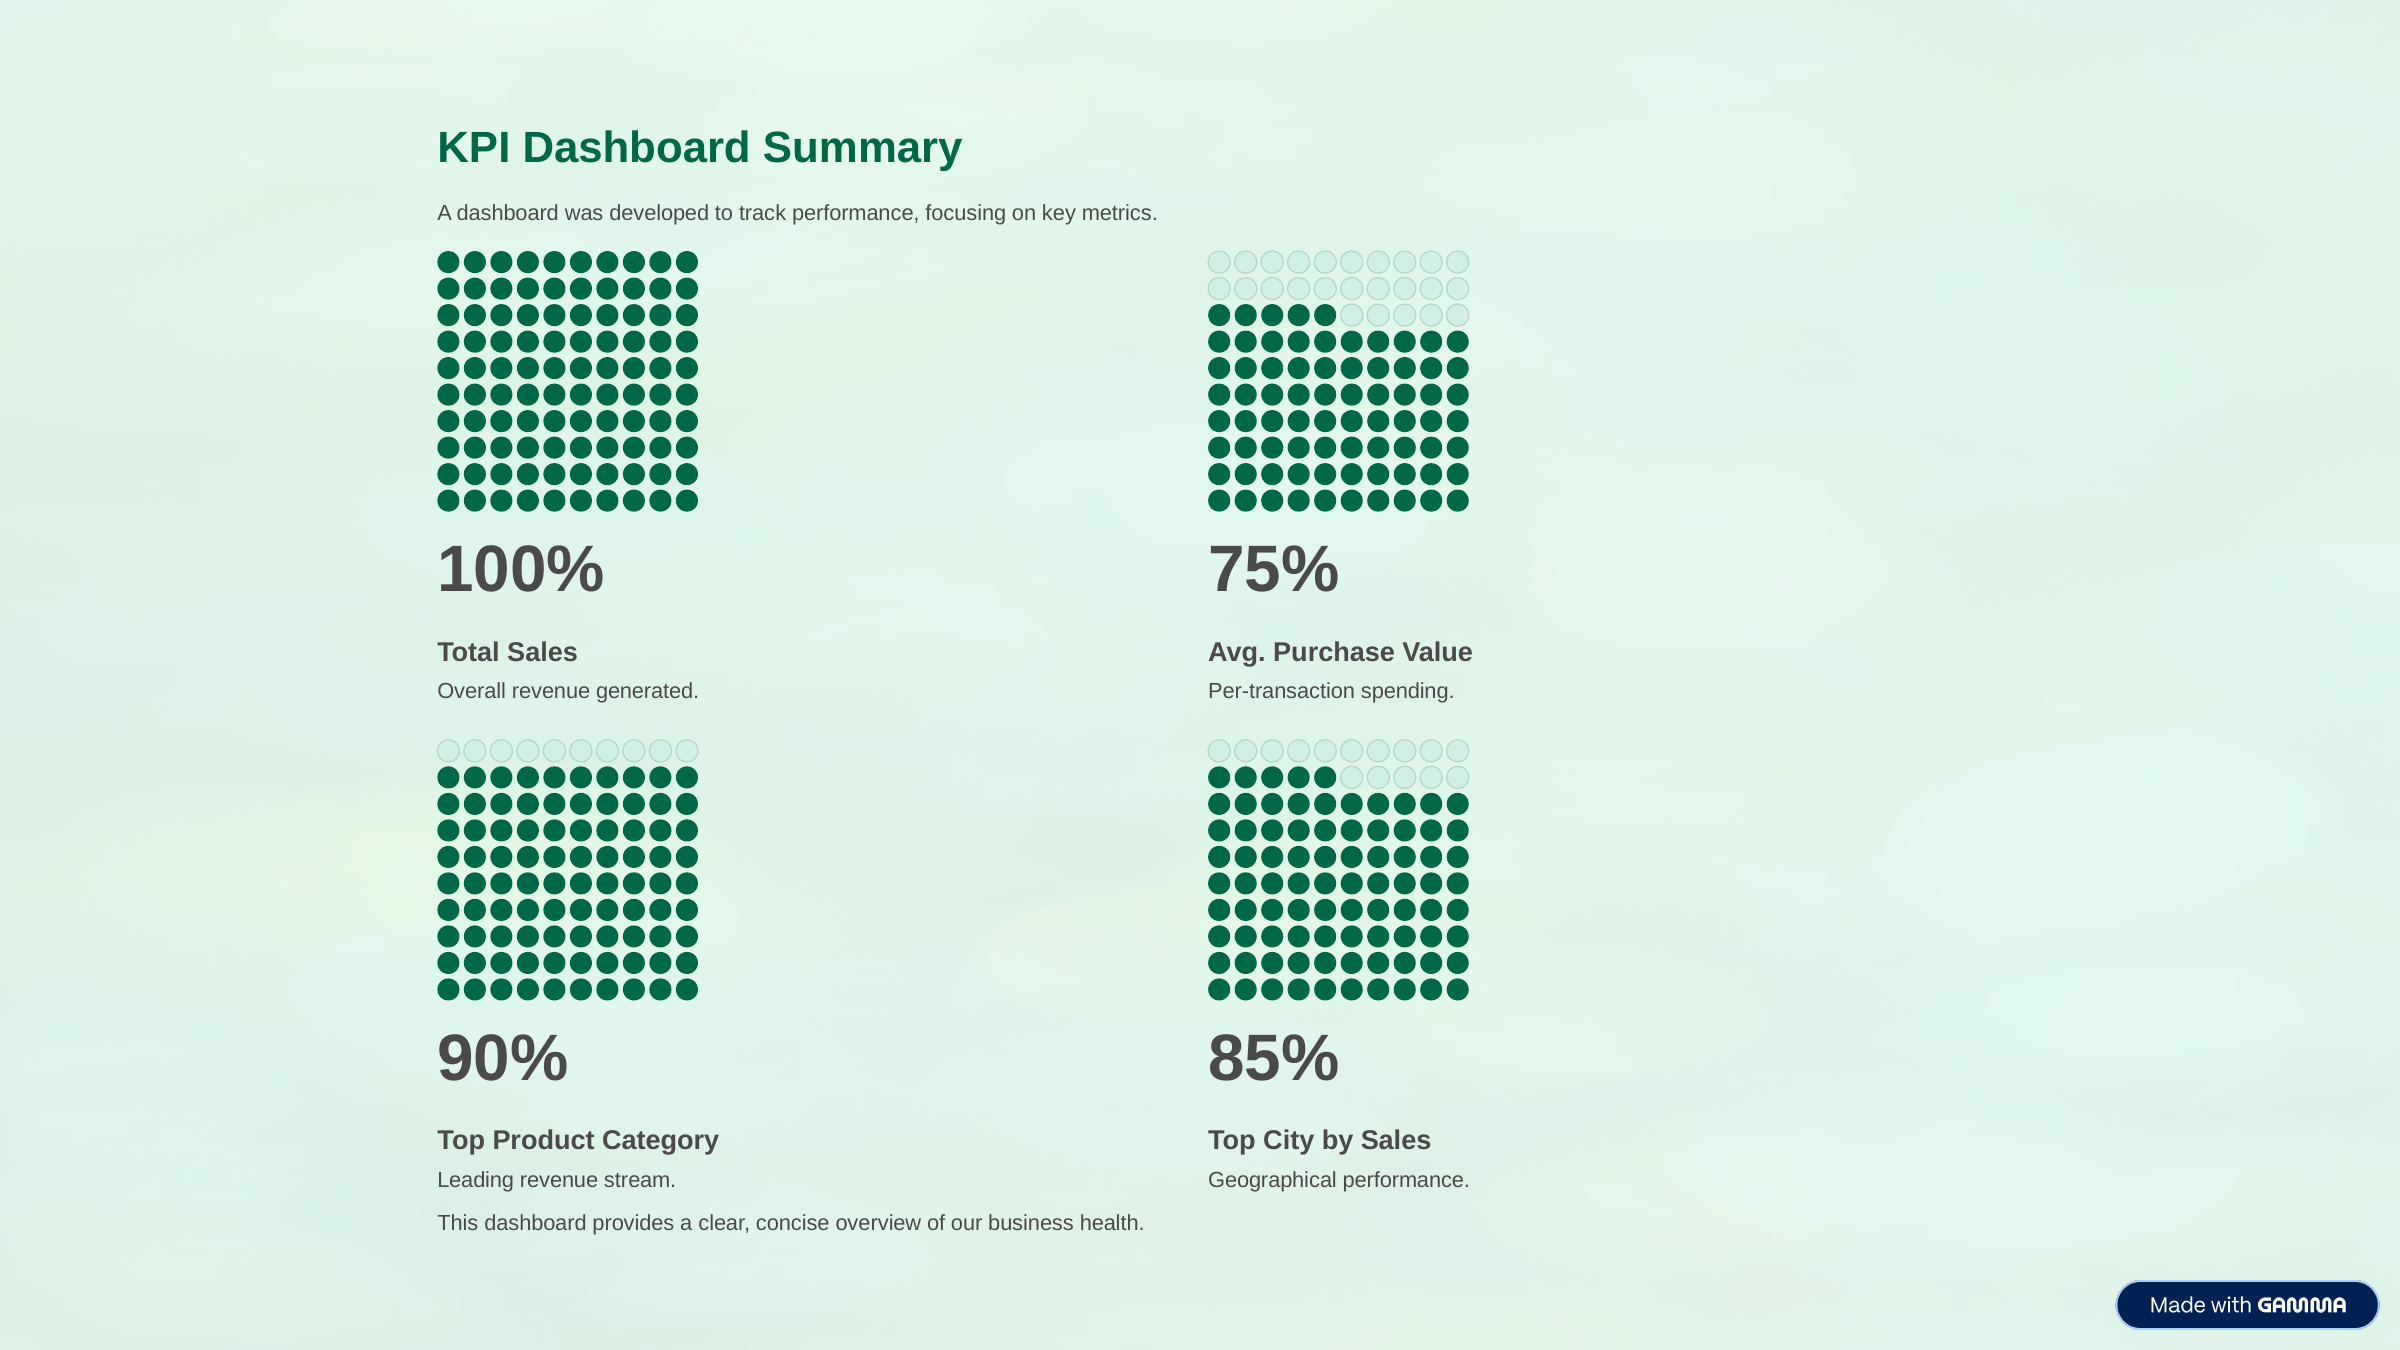

KPI Dashboard Summary
A dashboard was developed to track performance, focusing on key metrics.

100%
75%
Total Sales
Avg. Purchase Value
Overall revenue generated.
Per-transaction spending.

90%
85%
Top Product Category
Top City by Sales
Leading revenue stream.
Geographical performance.
This dashboard provides a clear, concise overview of our business health.